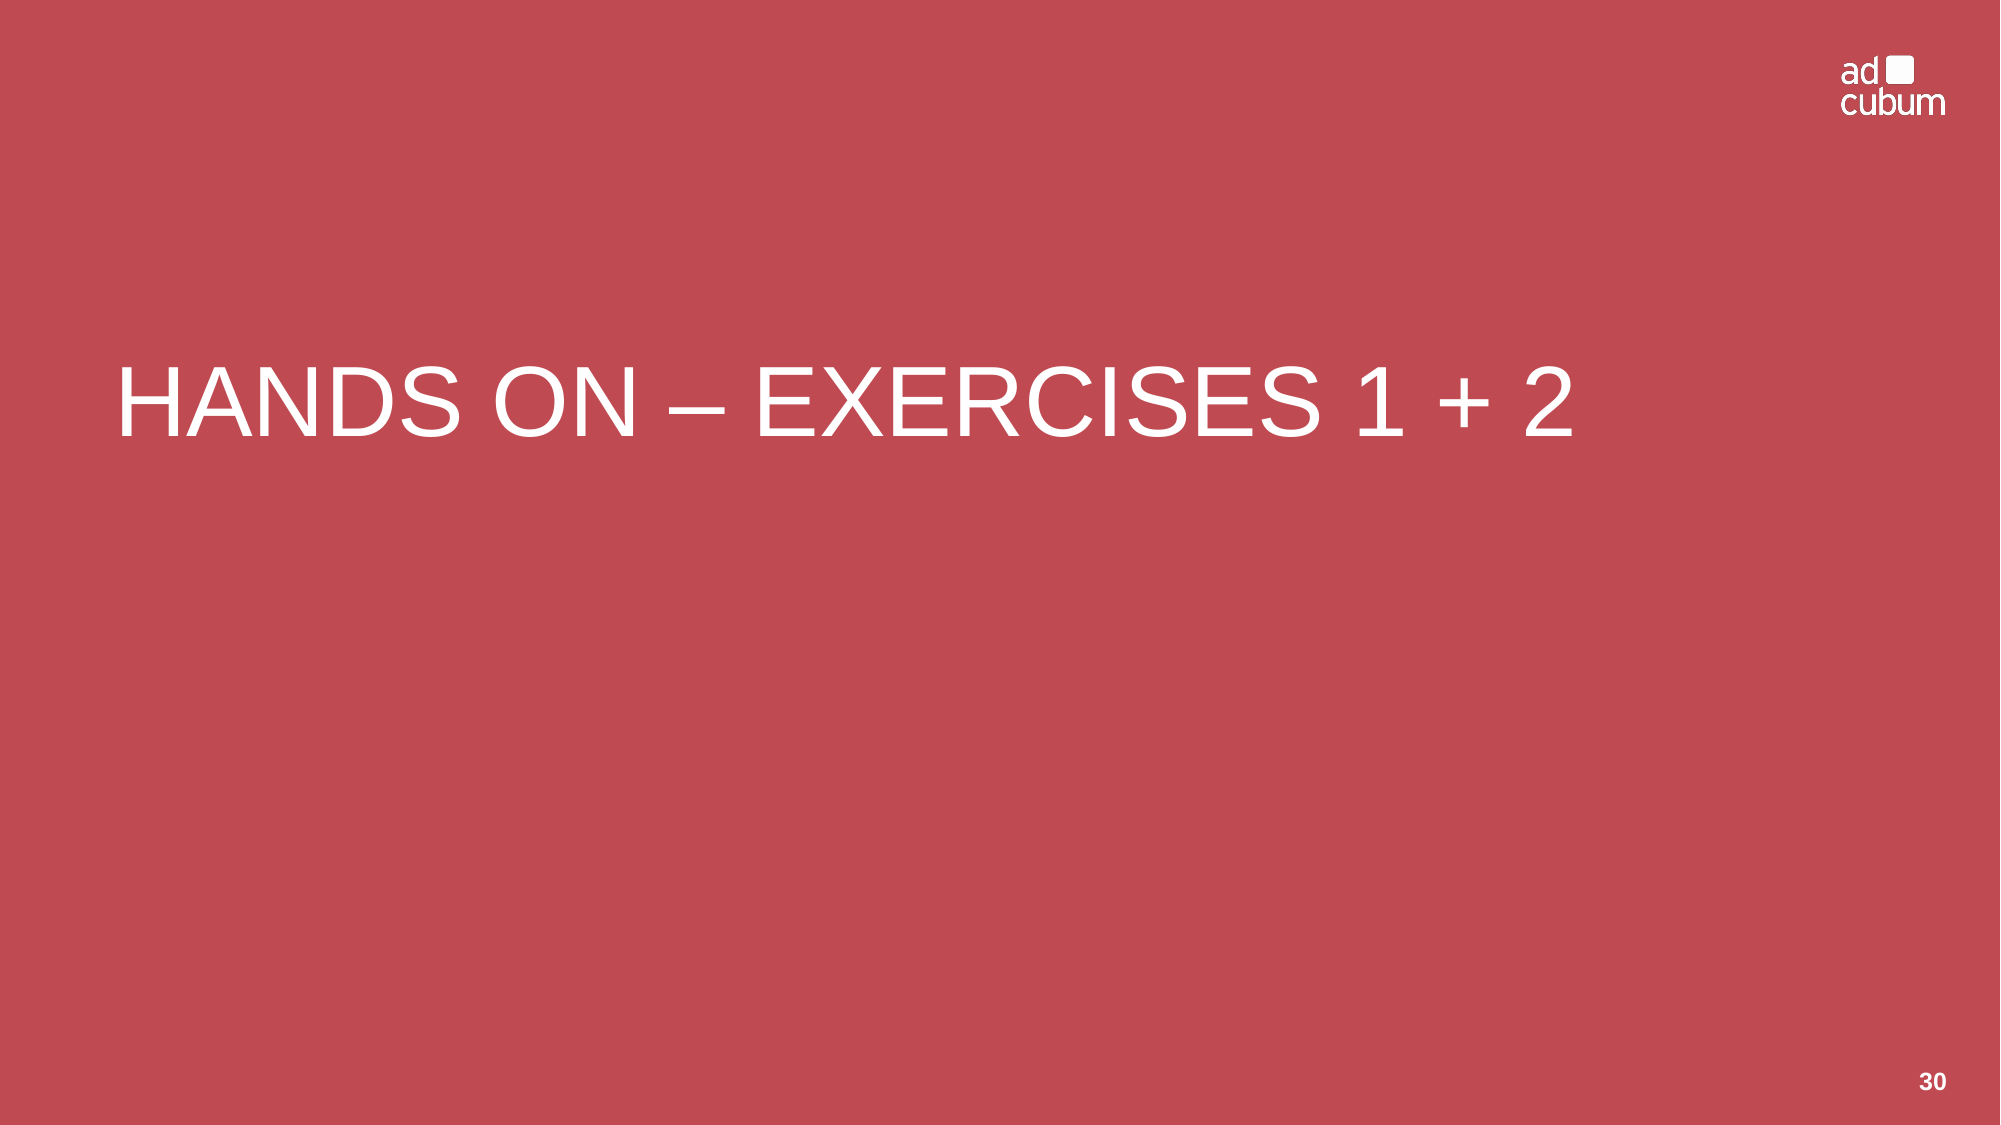

# HANDS ON – EXERCISES 1 + 2
30